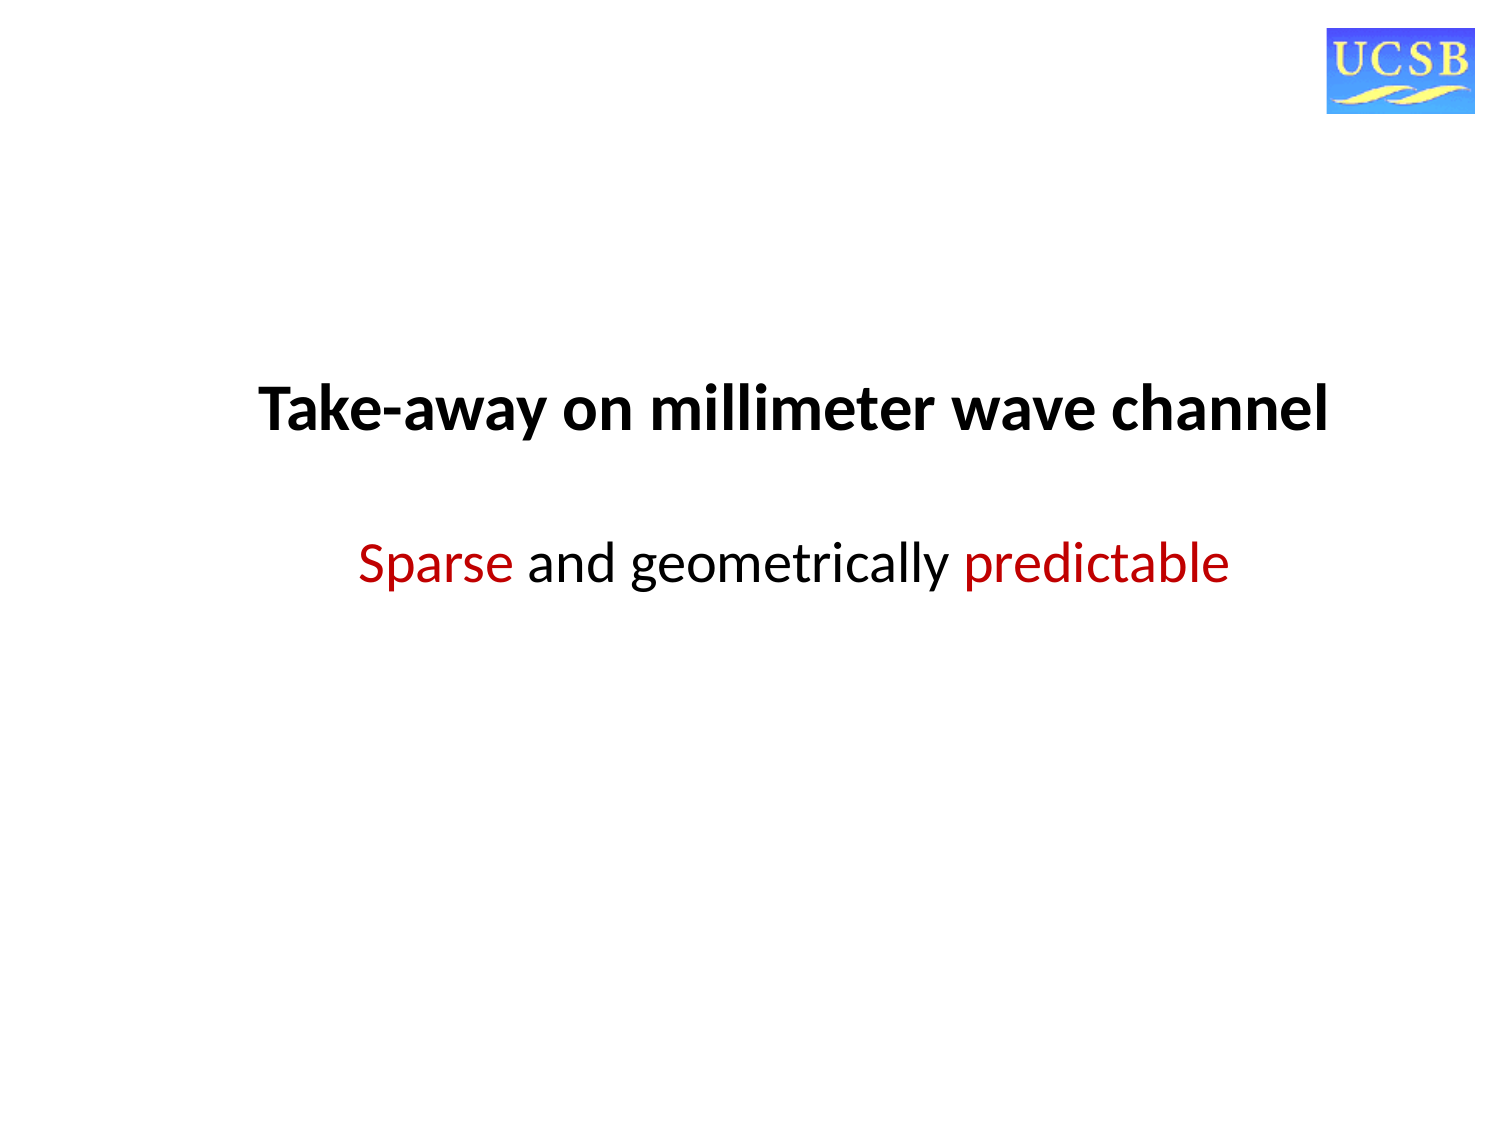

# Take-away on millimeter wave channel Sparse and geometrically predictable